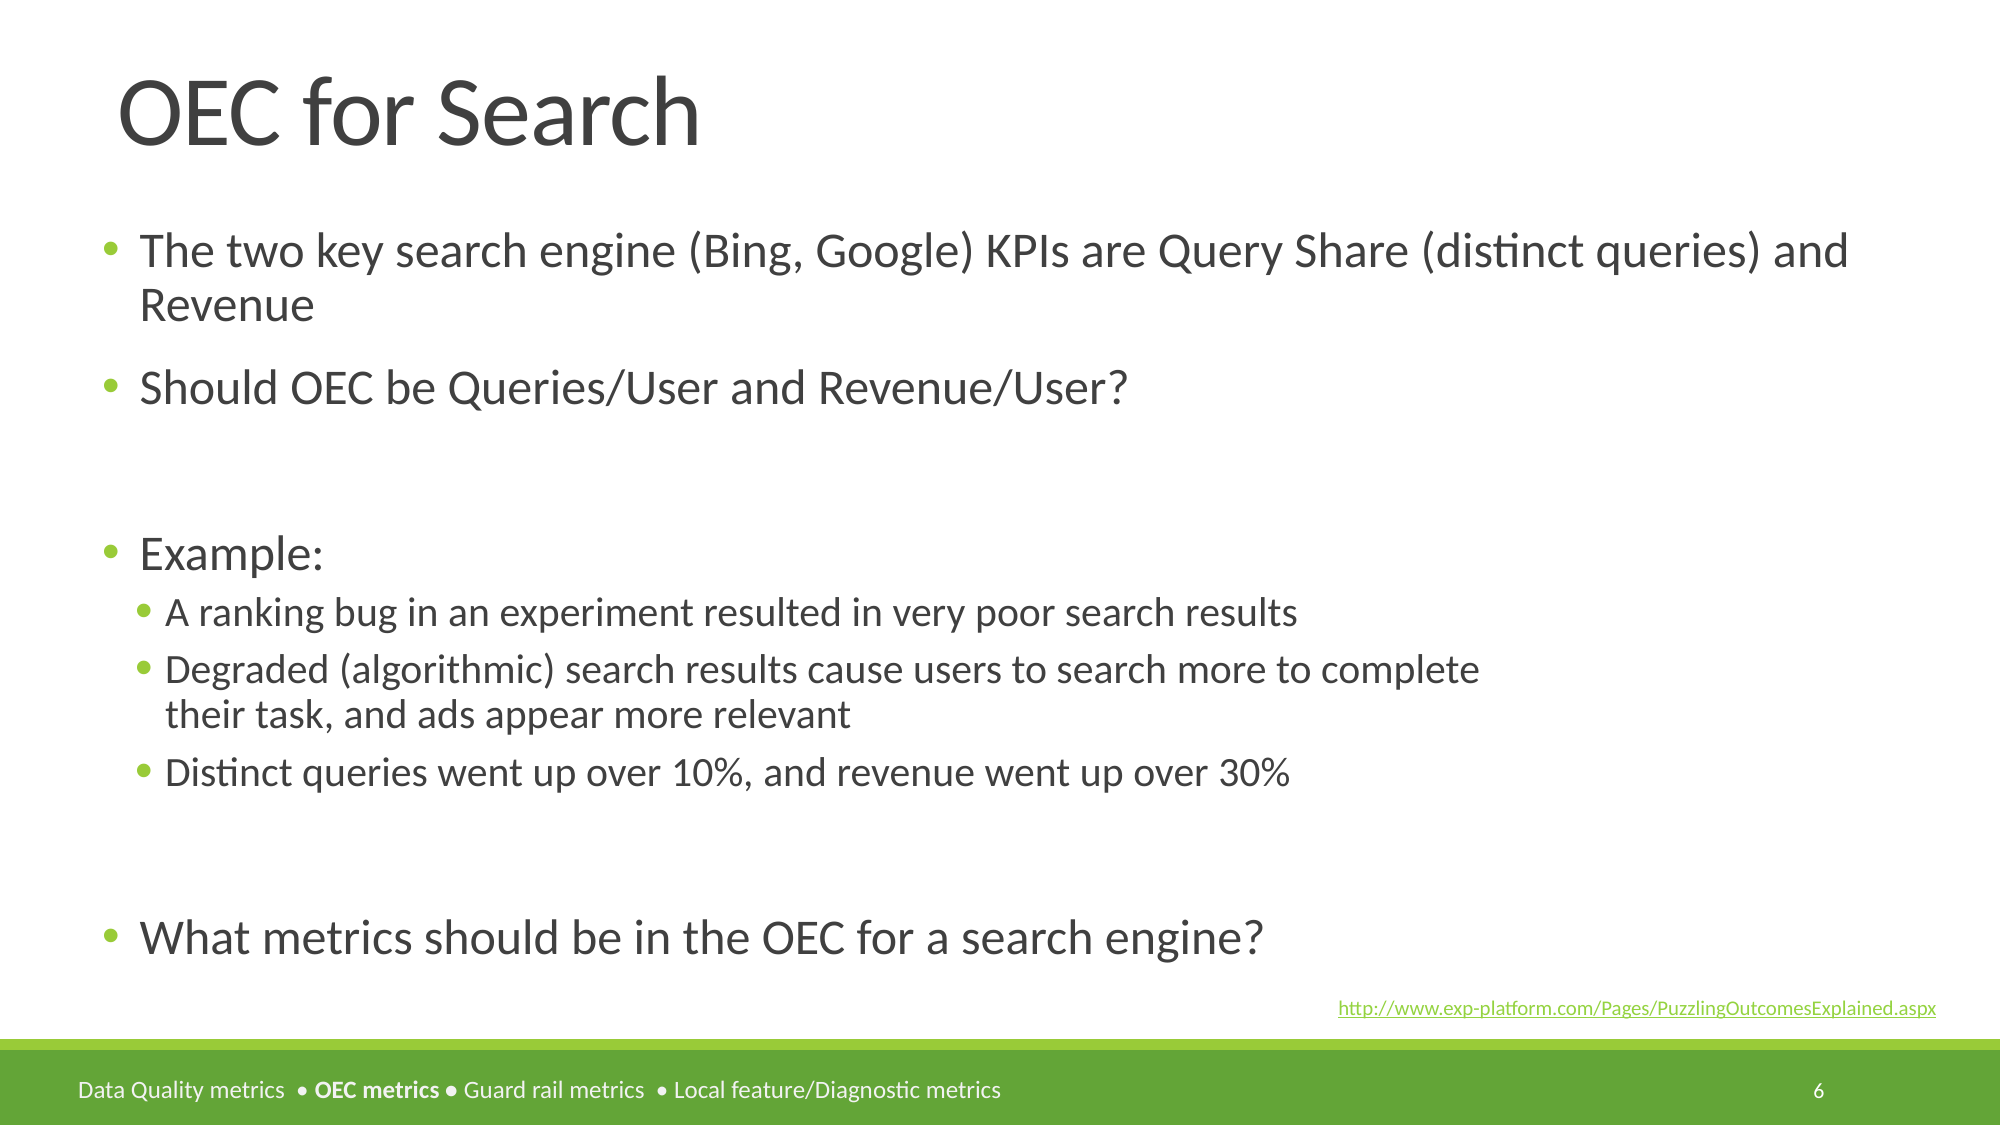

# OEC for Search
The two key search engine (Bing, Google) KPIs are Query Share (distinct queries) and Revenue
Should OEC be Queries/User and Revenue/User?

Example:
A ranking bug in an experiment resulted in very poor search results
Degraded (algorithmic) search results cause users to search more to complete
their task, and ads appear more relevant
Distinct queries went up over 10%, and revenue went up over 30%

What metrics should be in the OEC for a search engine?
http://www.exp-platform.com/Pages/PuzzlingOutcomesExplained.aspx
6
Data Quality metrics  • OEC metrics • Guard rail metrics  • Local feature/Diagnostic metrics